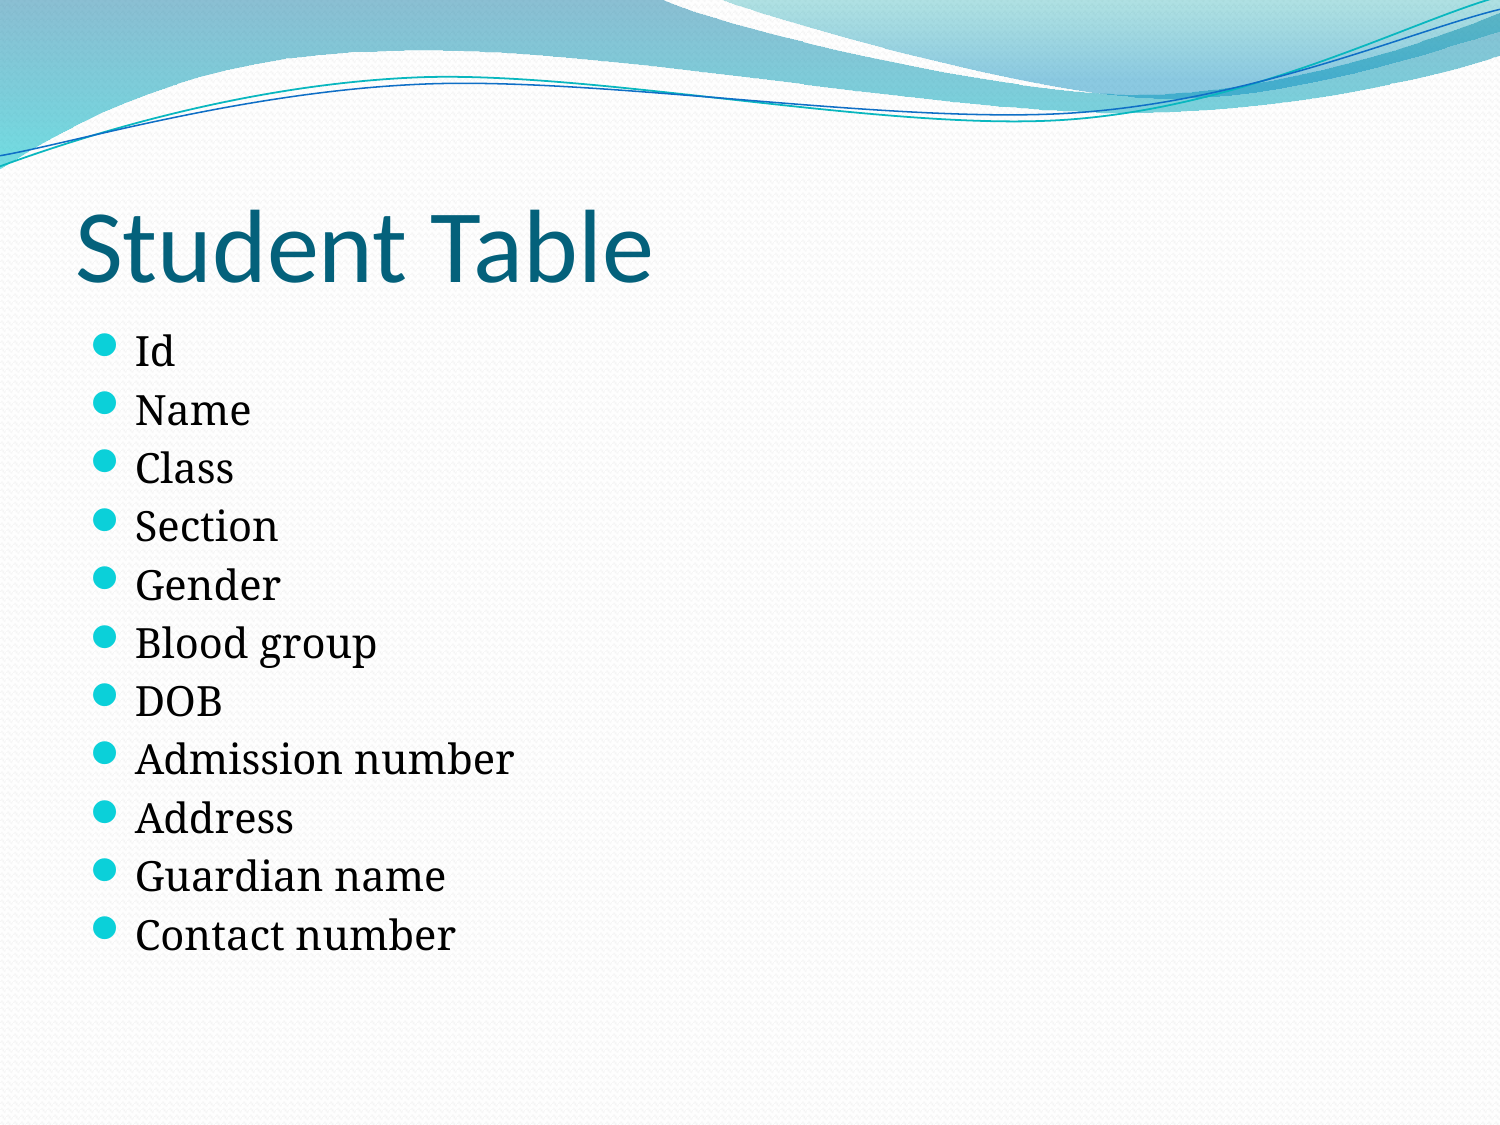

# Student Table
Id
Name
Class
Section
Gender
Blood group
DOB
Admission number
Address
Guardian name
Contact number